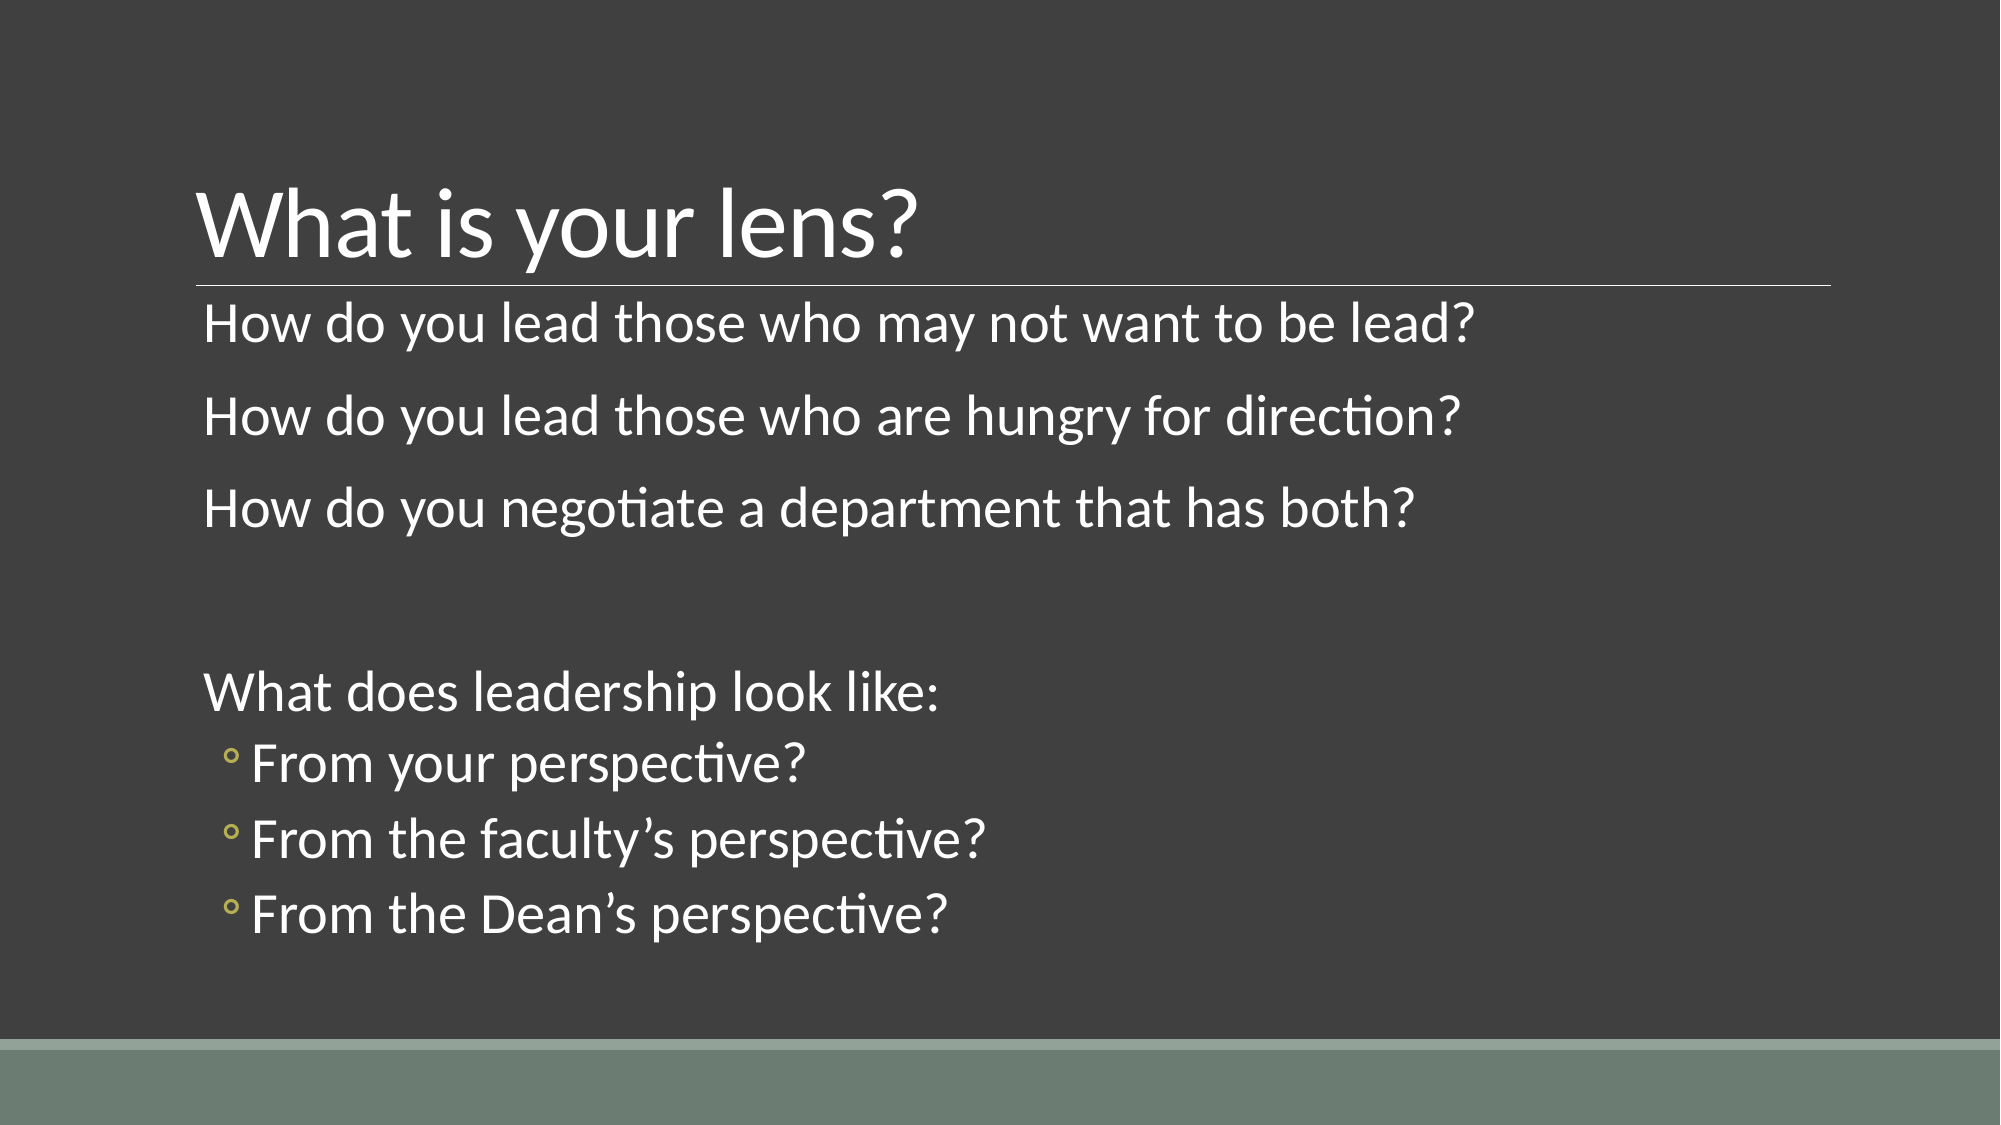

# What is your lens?
How do you lead those who may not want to be lead?
How do you lead those who are hungry for direction?
How do you negotiate a department that has both?

What does leadership look like:
From your perspective?
From the faculty’s perspective?
From the Dean’s perspective?